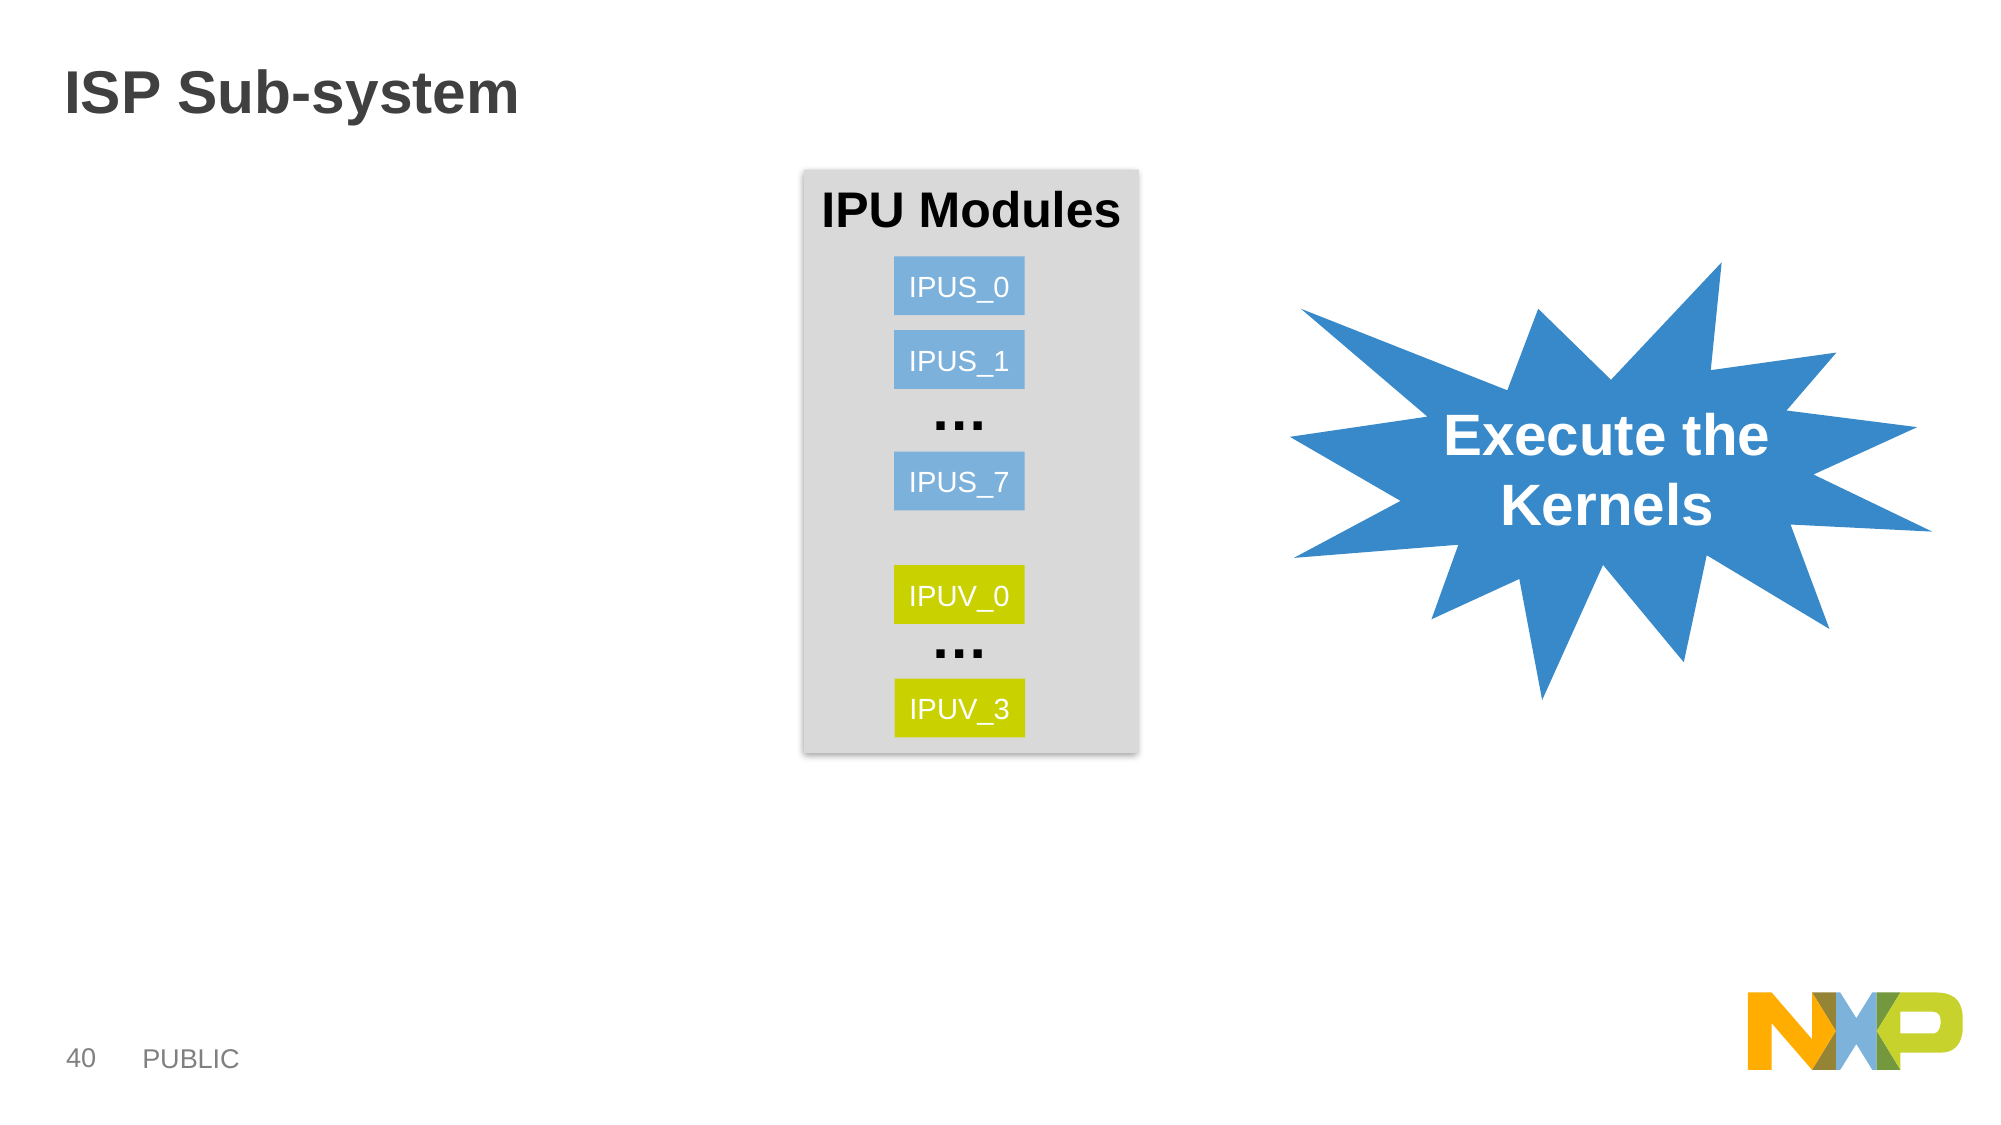

# ISP Sub-system
IPU Modules
IPUS_0
IPUS_1
…
IPUS_7
IPUV_0
…
IPUV_3
Execute the Kernels